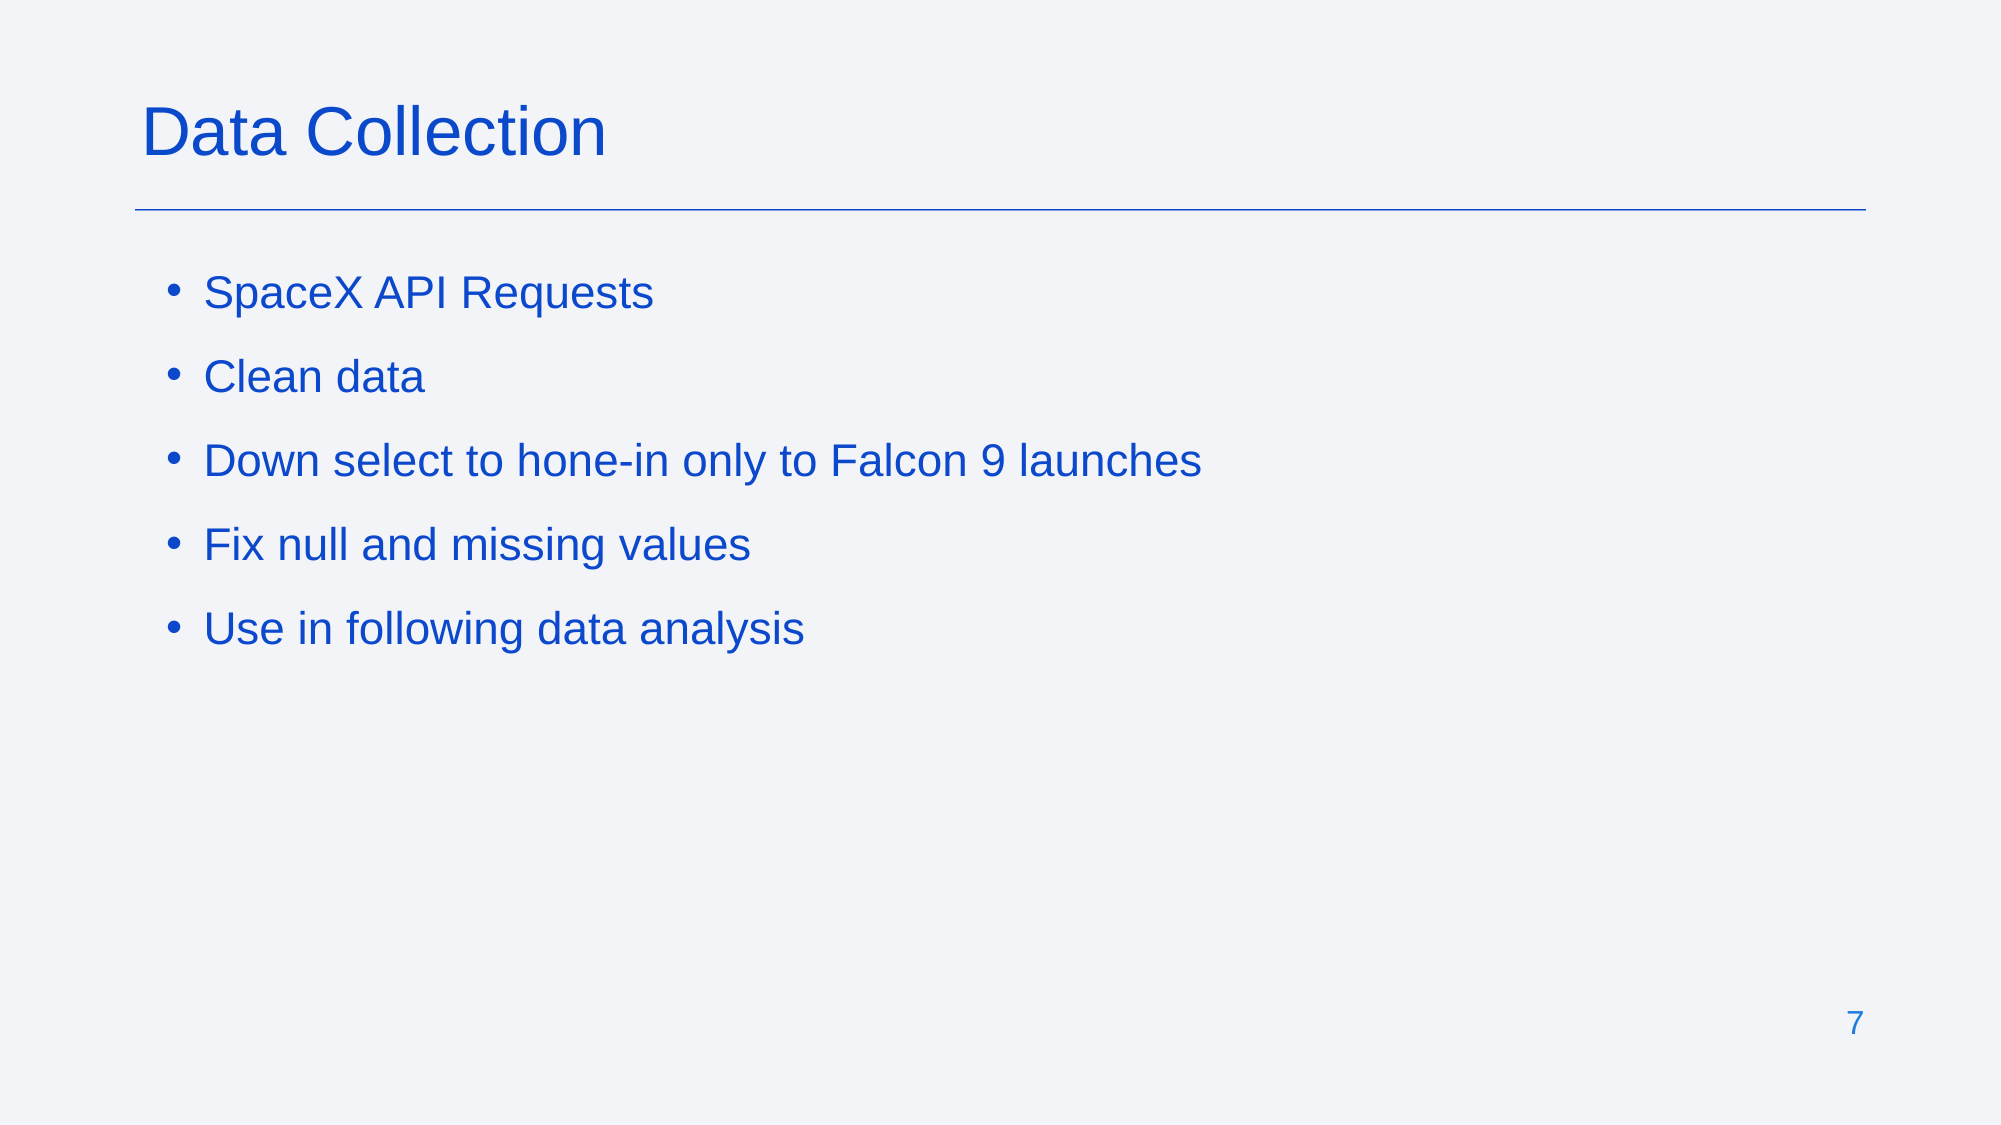

Data Collection
SpaceX API Requests
Clean data
Down select to hone-in only to Falcon 9 launches
Fix null and missing values
Use in following data analysis

7